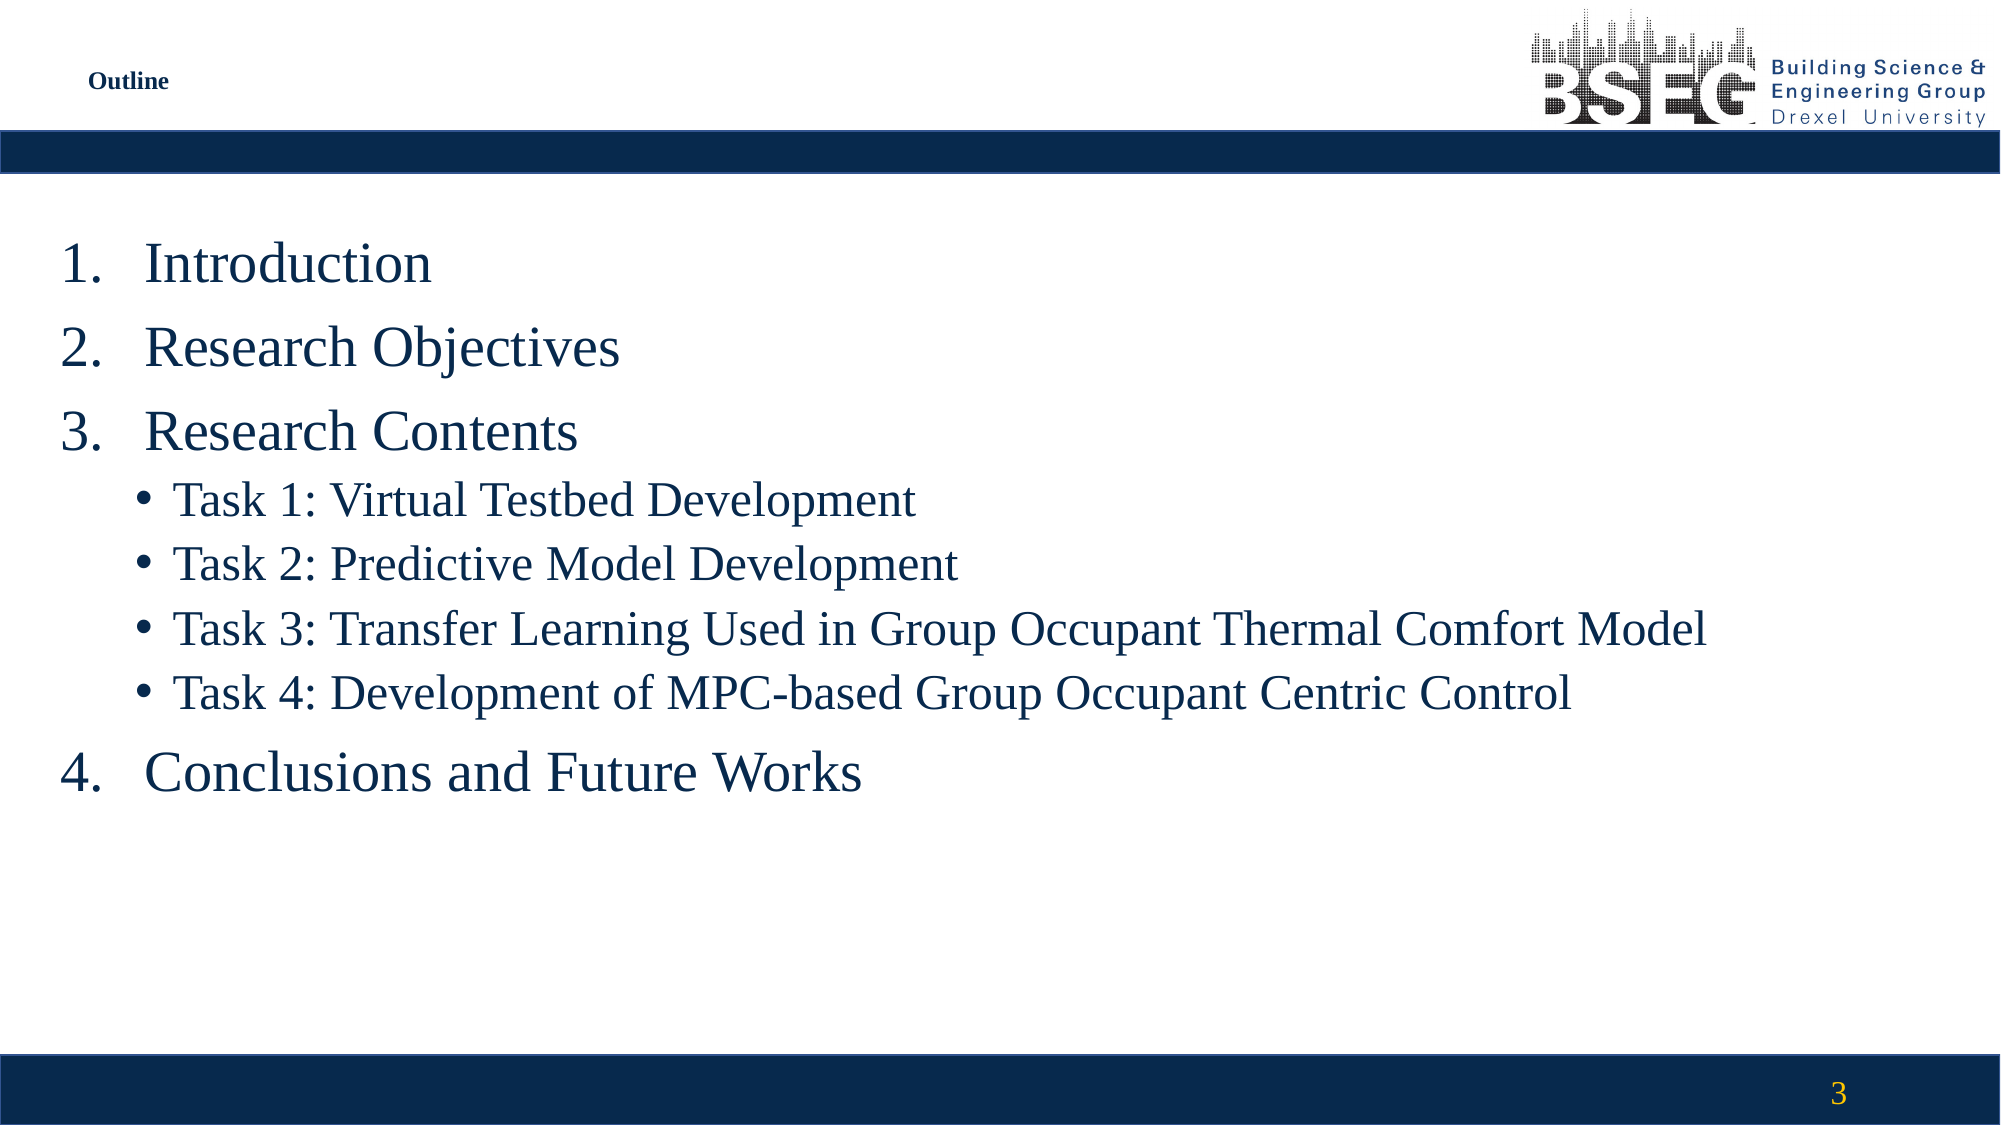

# Outline
Introduction
Research Objectives
Research Contents
Task 1: Virtual Testbed Development
Task 2: Predictive Model Development
Task 3: Transfer Learning Used in Group Occupant Thermal Comfort Model
Task 4: Development of MPC-based Group Occupant Centric Control
Conclusions and Future Works
3